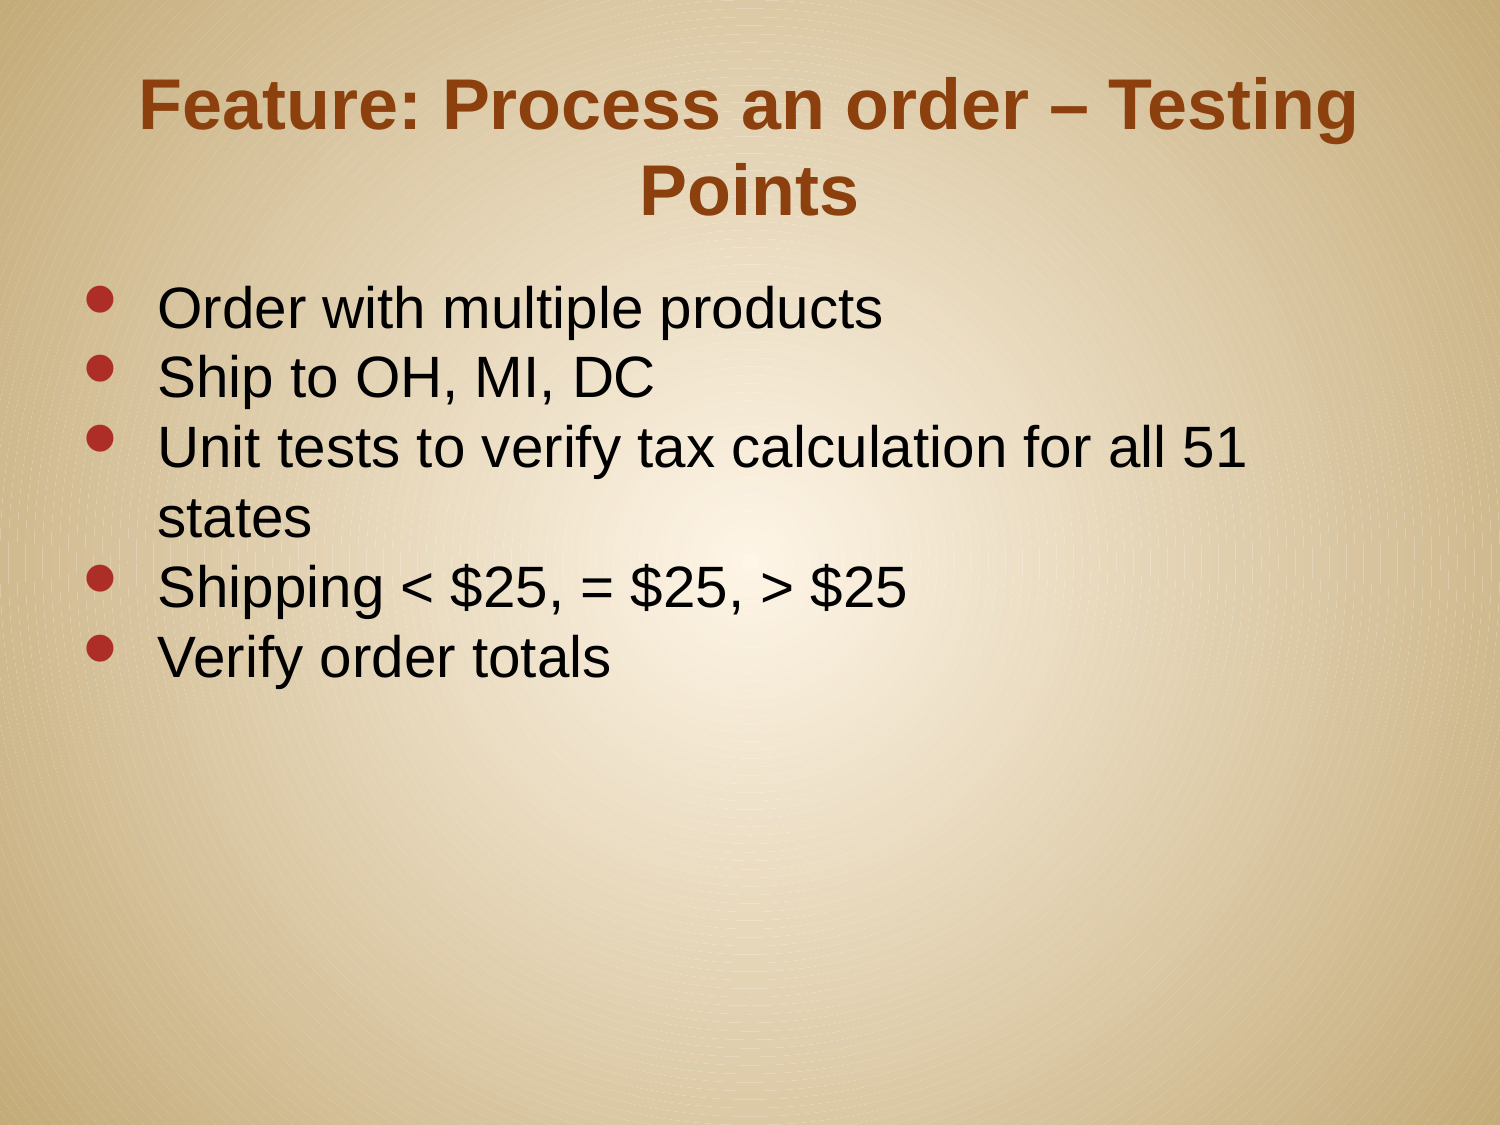

# Feature: Process an order – Testing Points
Order with multiple products
Ship to OH, MI, DC
Unit tests to verify tax calculation for all 51 states
Shipping < $25, = $25, > $25
Verify order totals